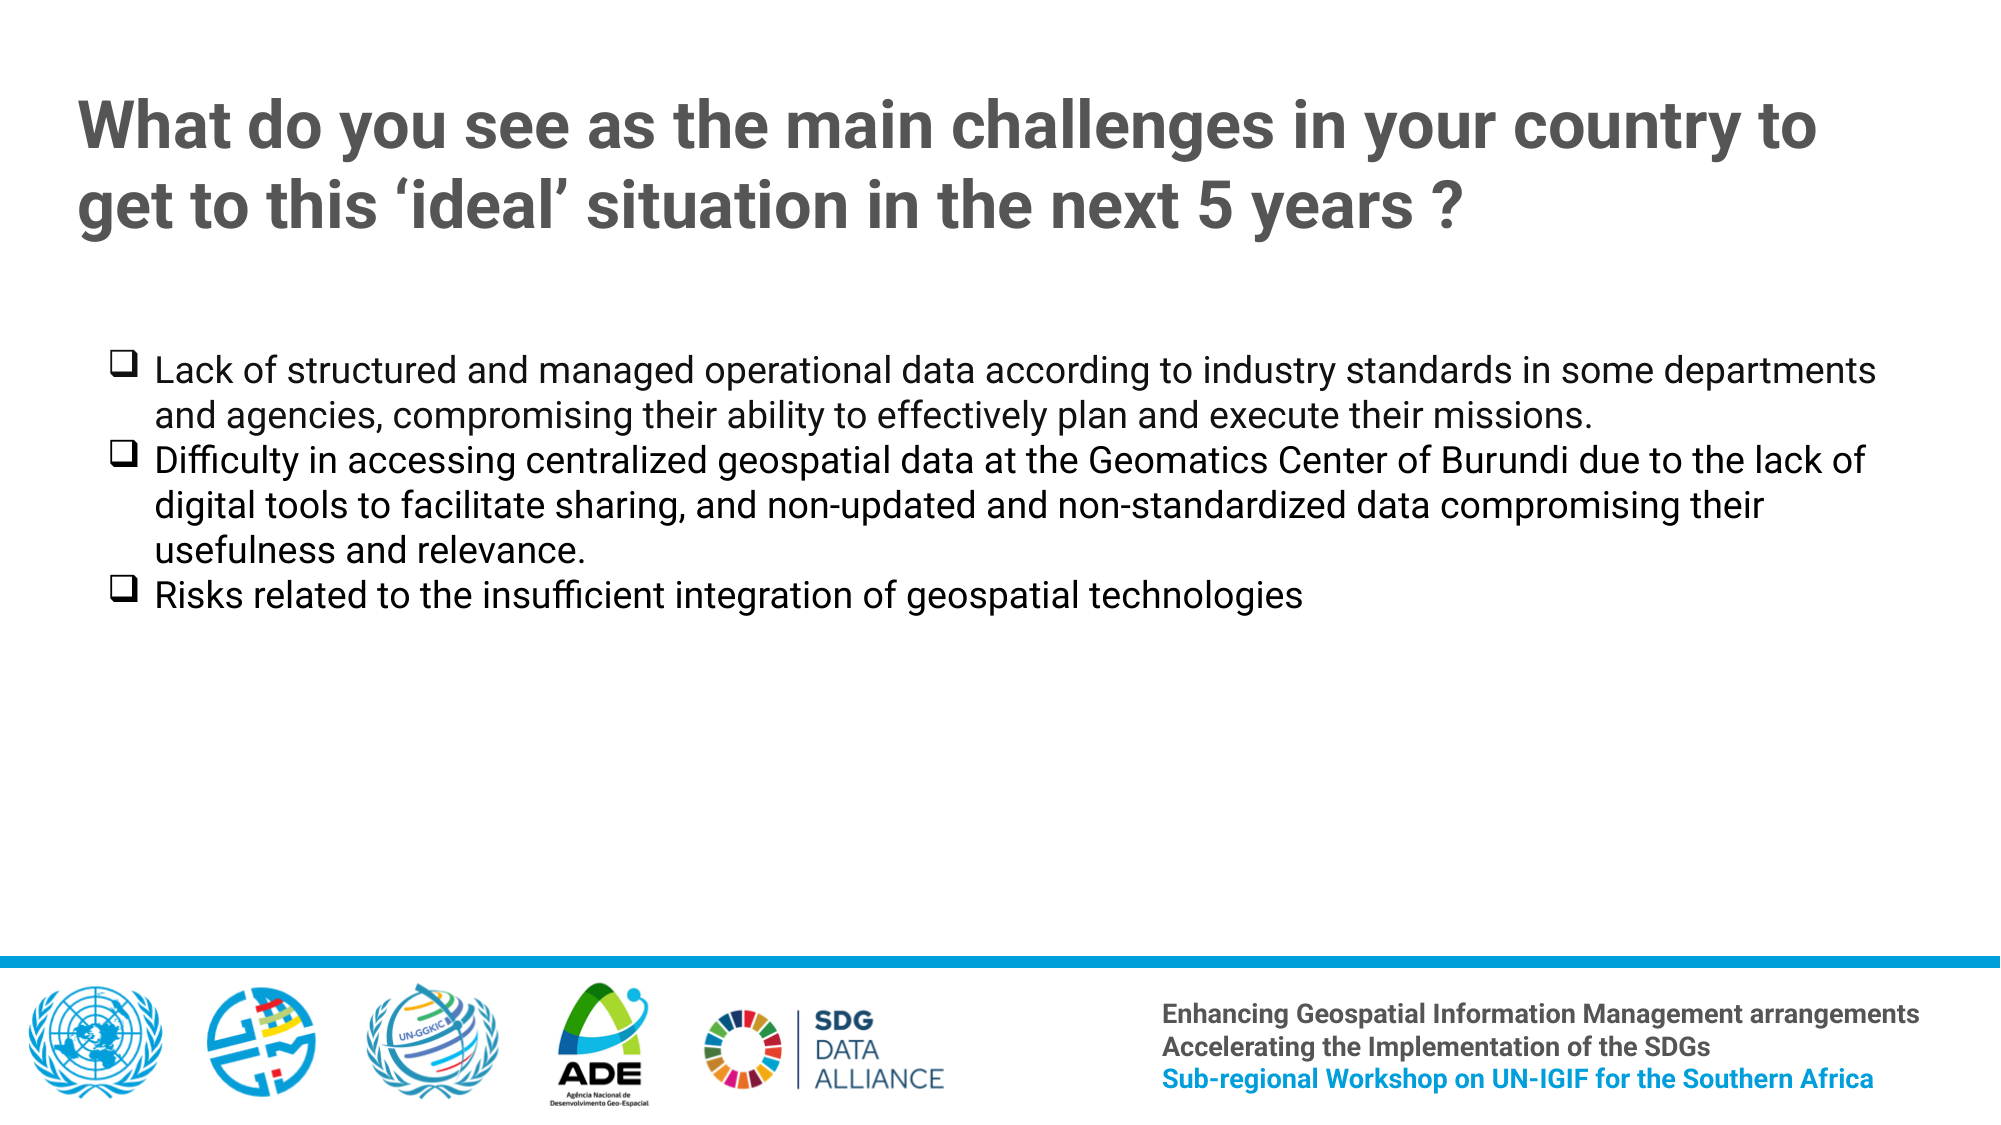

What do you see as the main challenges in your country to get to this ‘ideal’ situation in the next 5 years ?
Lack of structured and managed operational data according to industry standards in some departments and agencies, compromising their ability to effectively plan and execute their missions.
Difficulty in accessing centralized geospatial data at the Geomatics Center of Burundi due to the lack of digital tools to facilitate sharing, and non-updated and non-standardized data compromising their usefulness and relevance.
Risks related to the insufficient integration of geospatial technologies